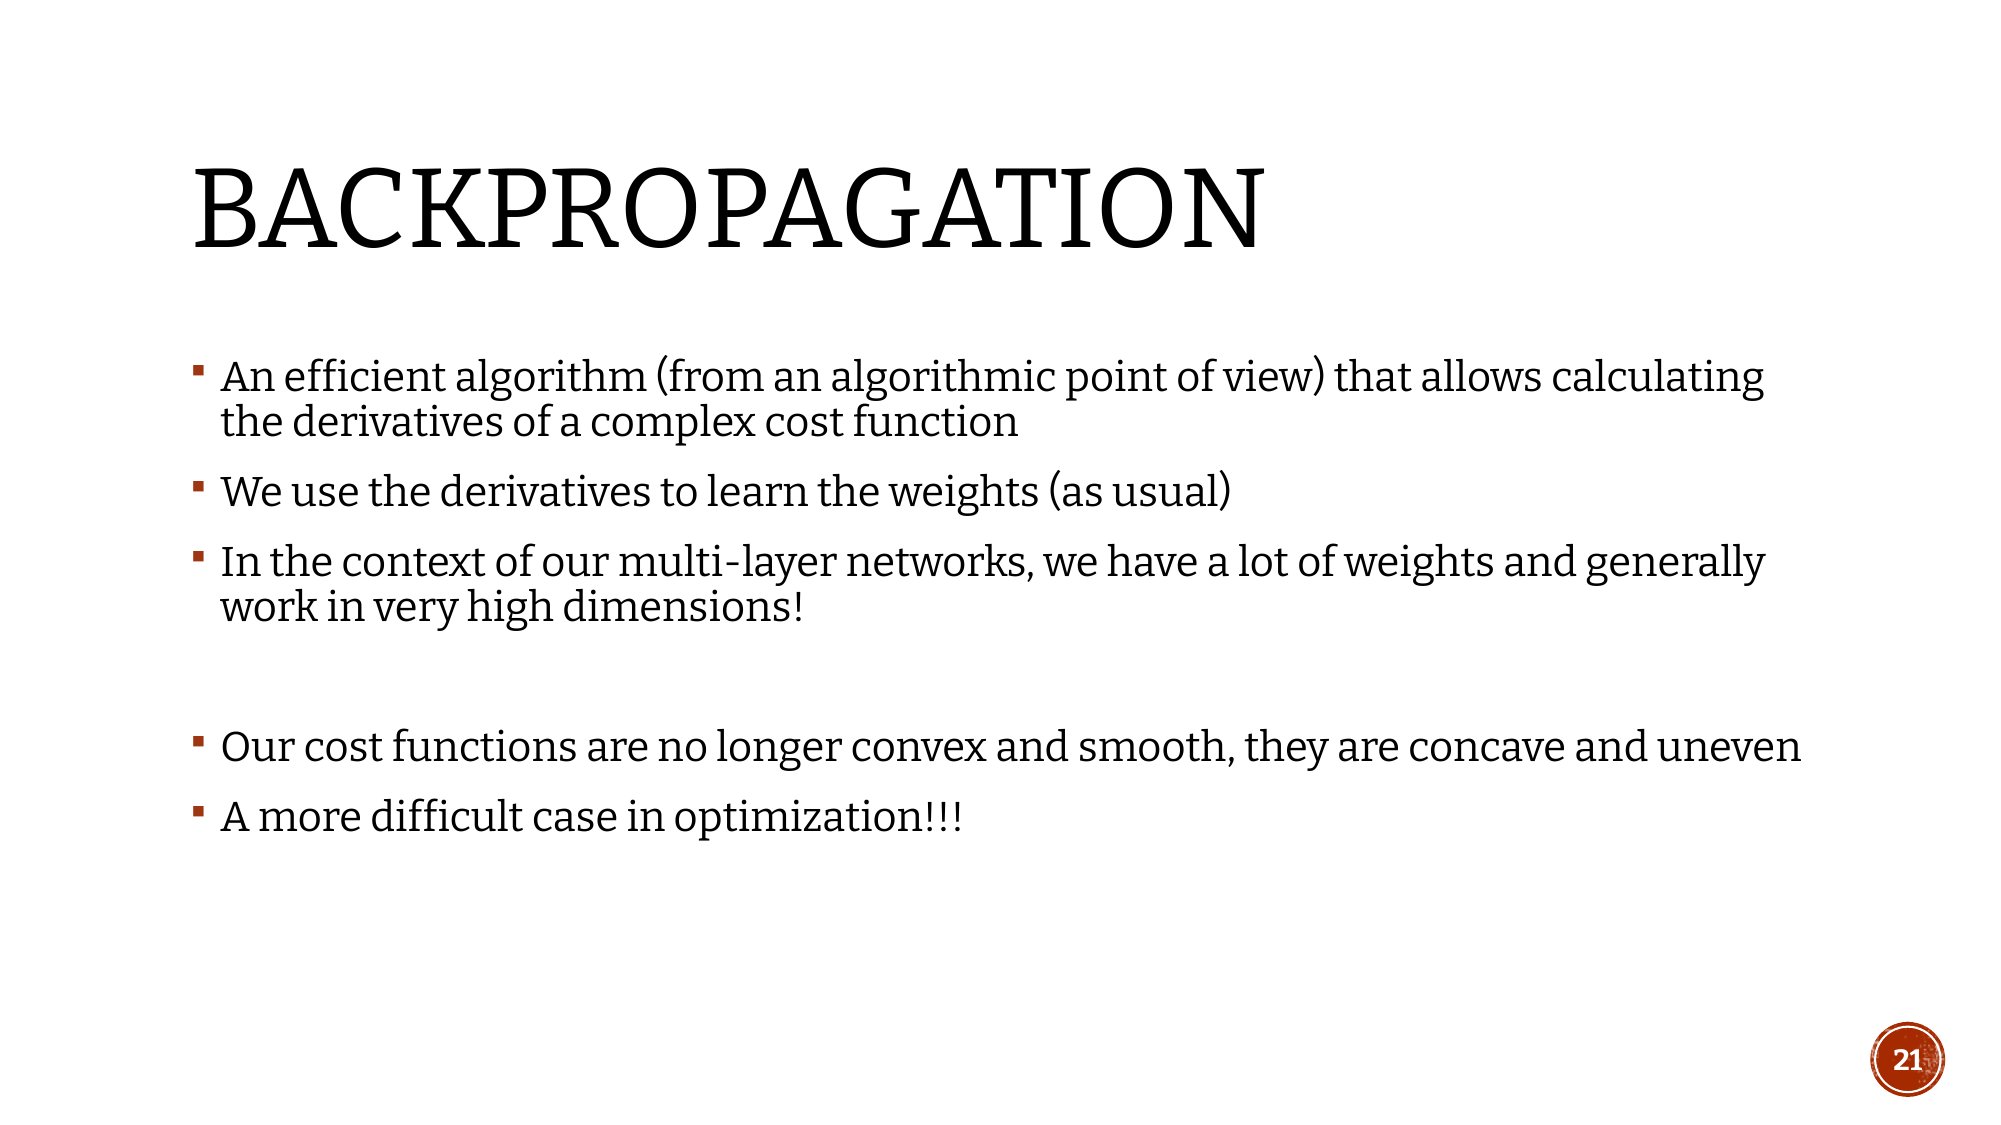

# Backpropagation
An efficient algorithm (from an algorithmic point of view) that allows calculating the derivatives of a complex cost function
We use the derivatives to learn the weights (as usual)
In the context of our multi-layer networks, we have a lot of weights and generally work in very high dimensions!

Our cost functions are no longer convex and smooth, they are concave and uneven
A more difficult case in optimization!!!

21